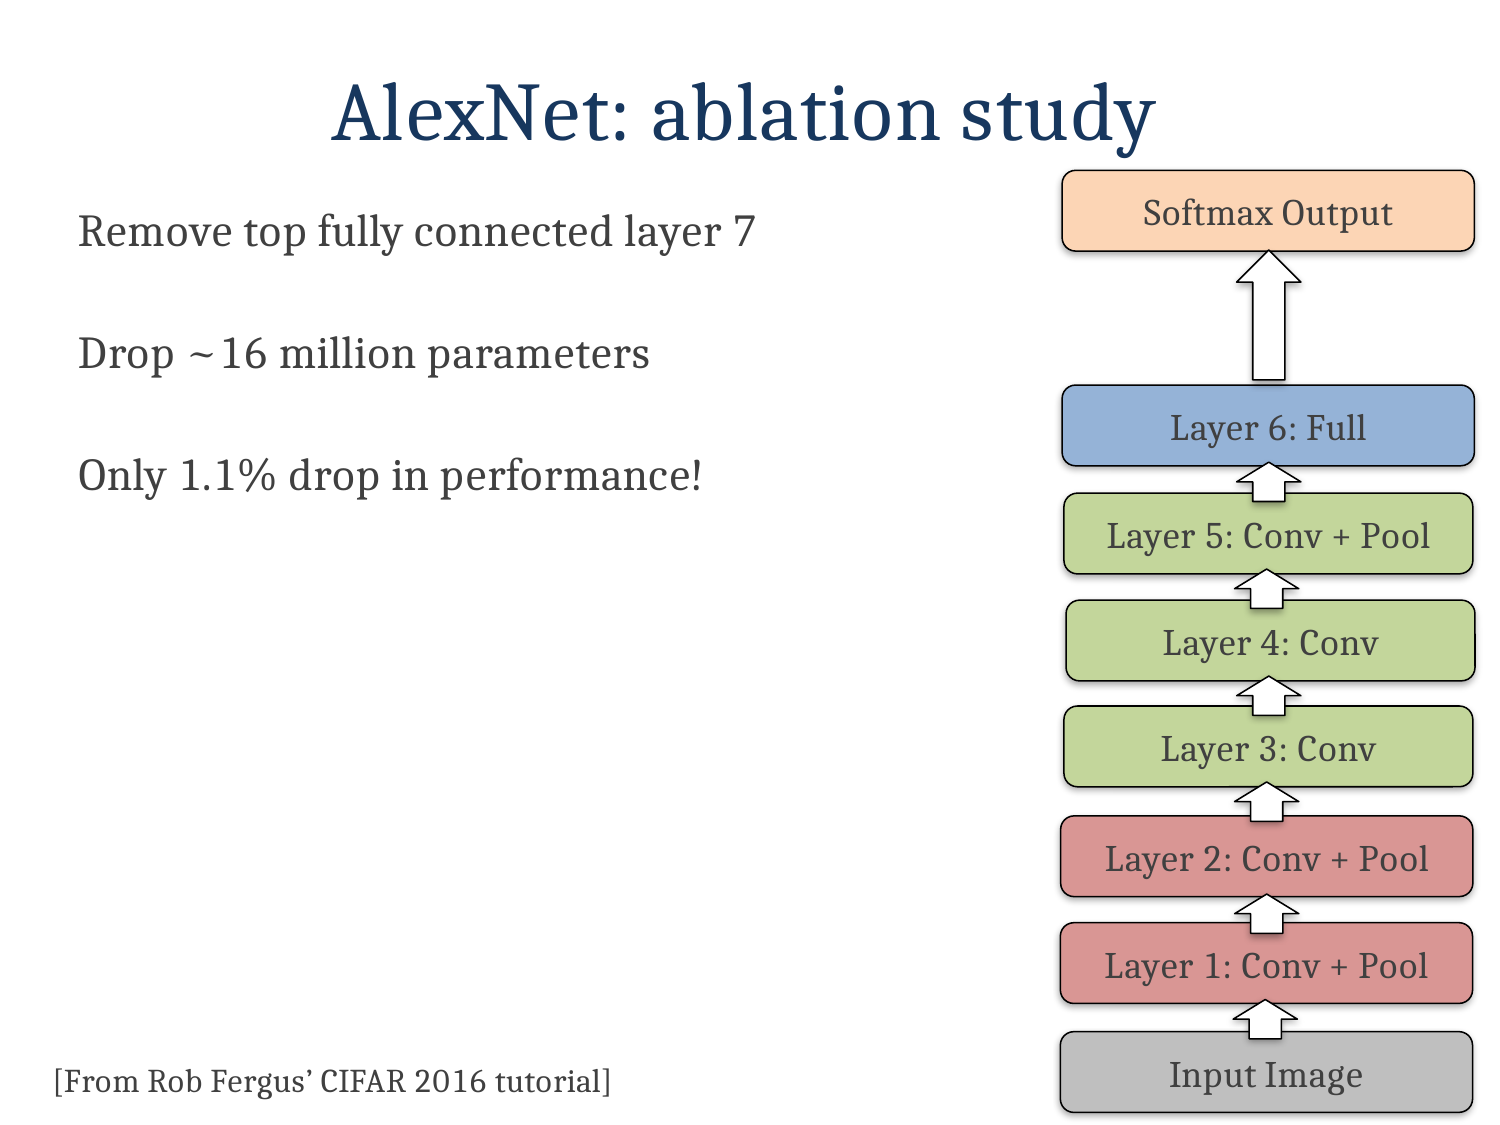

AlexNet: ablation study
Softmax Output
Remove top fully connected layer 7

Drop ~16 million parameters

Only 1.1% drop in performance!

Layer 6: Full

Layer 5: Conv + Pool

Layer 4: Conv

Layer 3: Conv

Layer 2: Conv + Pool

Layer 1: Conv + Pool

Input Image
[From Rob Fergus’ CIFAR 2016 tutorial]